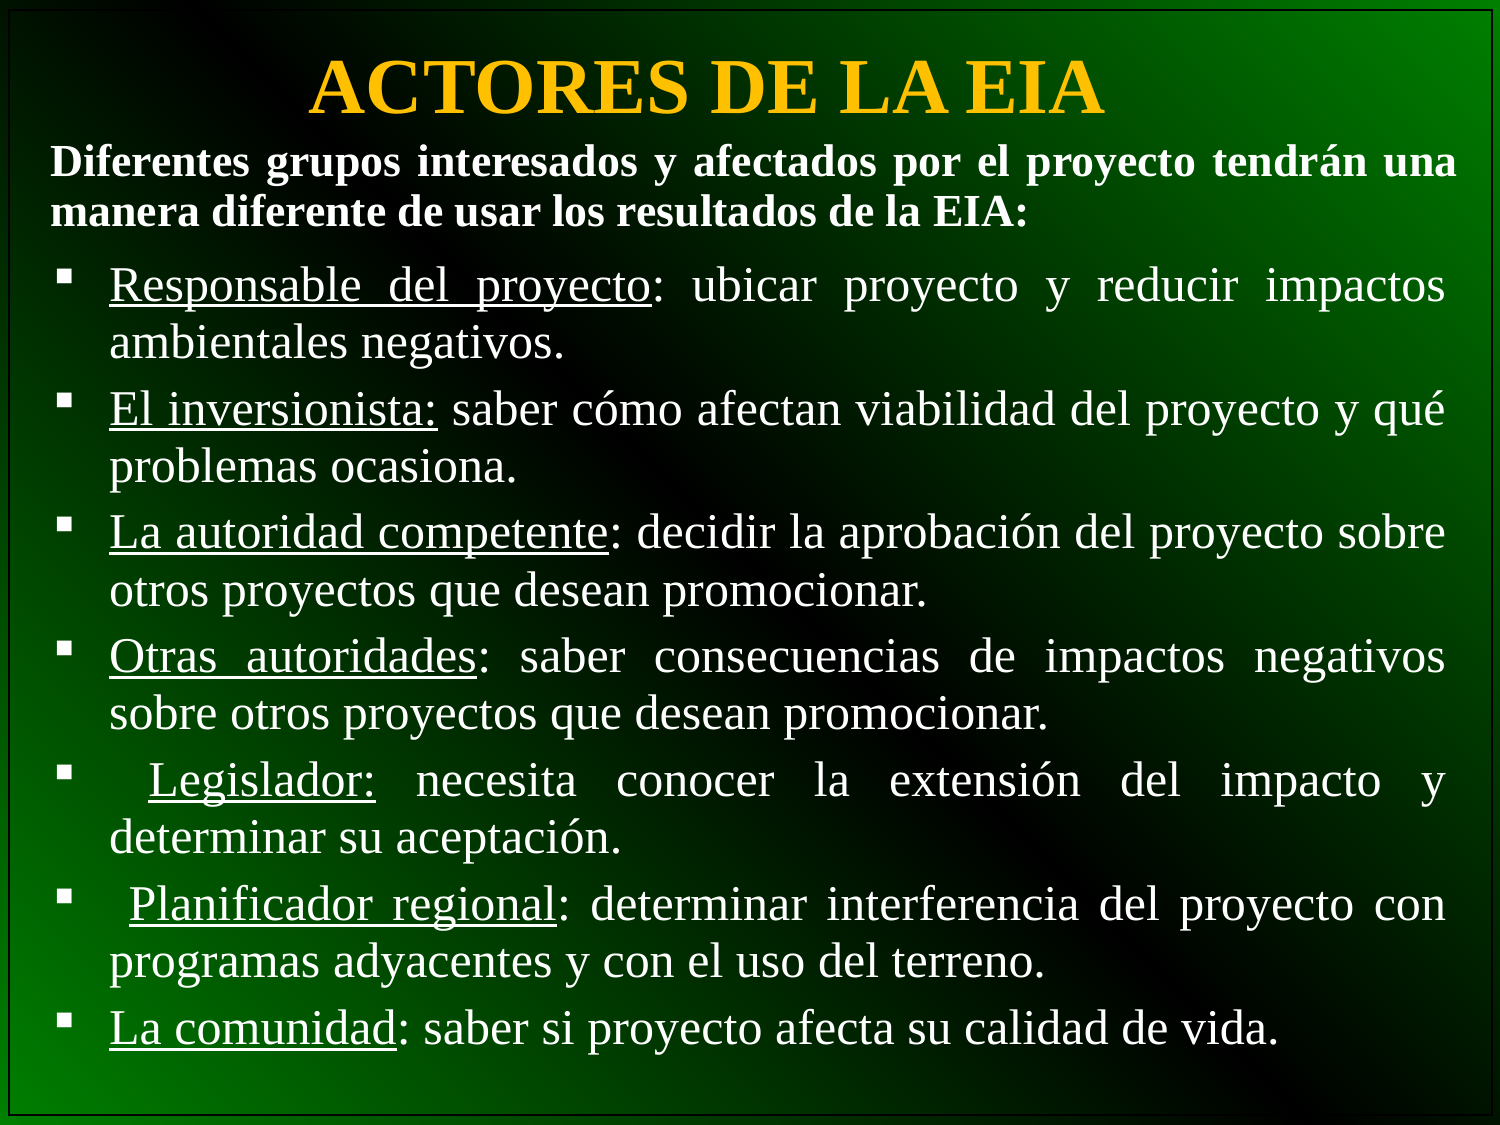

ACTORES DE LA EIA
Diferentes grupos interesados y afectados por el proyecto tendrán una manera diferente de usar los resultados de la EIA:
Responsable del proyecto: ubicar proyecto y reducir impactos ambientales negativos.
El inversionista: saber cómo afectan viabilidad del proyecto y qué problemas ocasiona.
La autoridad competente: decidir la aprobación del proyecto sobre otros proyectos que desean promocionar.
Otras autoridades: saber consecuencias de impactos negativos sobre otros proyectos que desean promocionar.
 Legislador: necesita conocer la extensión del impacto y determinar su aceptación.
 Planificador regional: determinar interferencia del proyecto con programas adyacentes y con el uso del terreno.
La comunidad: saber si proyecto afecta su calidad de vida.